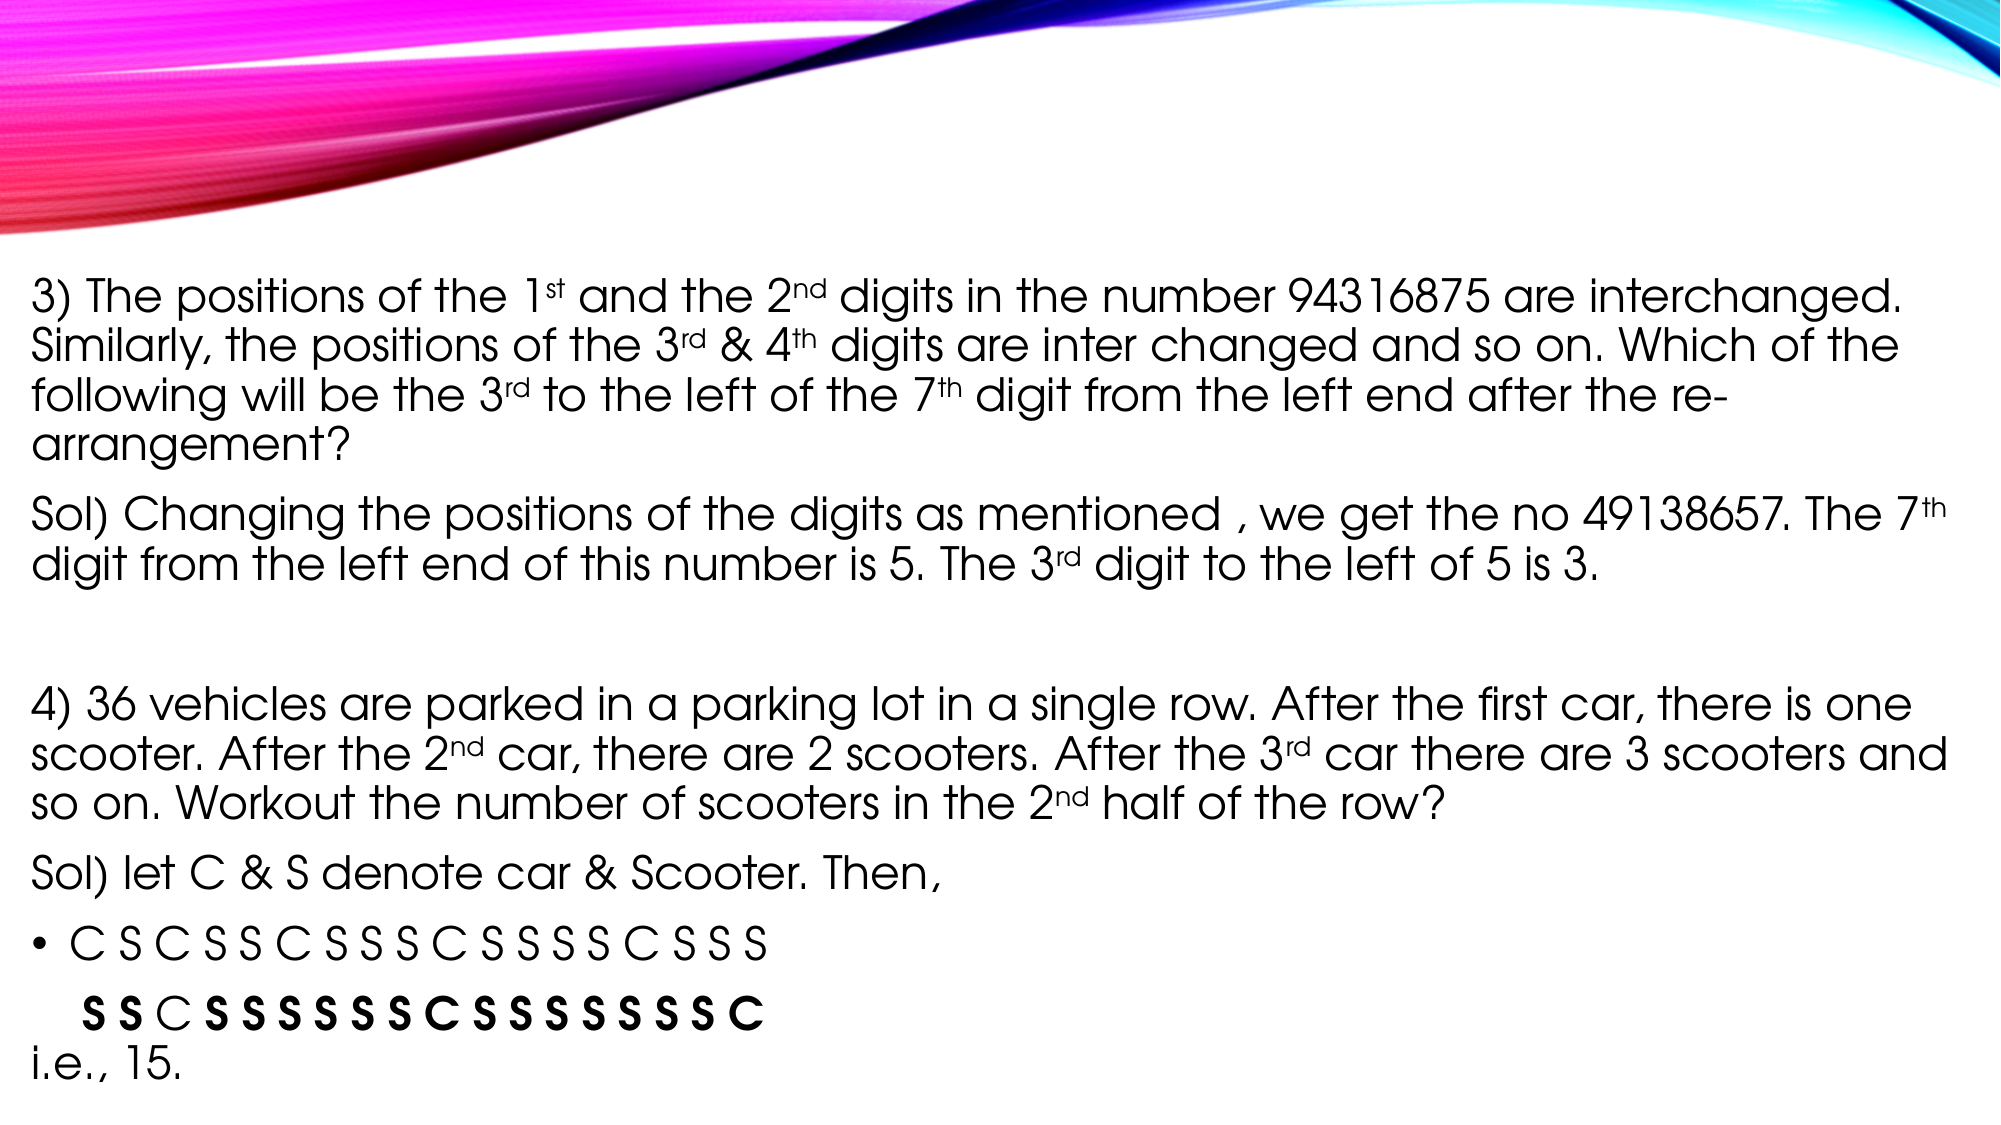

3) The positions of the 1st and the 2nd digits in the number 94316875 are interchanged. Similarly, the positions of the 3rd & 4th digits are inter changed and so on. Which of the following will be the 3rd to the left of the 7th digit from the left end after the re-arrangement?
Sol) Changing the positions of the digits as mentioned , we get the no 49138657. The 7th digit from the left end of this number is 5. The 3rd digit to the left of 5 is 3.

4) 36 vehicles are parked in a parking lot in a single row. After the first car, there is one scooter. After the 2nd car, there are 2 scooters. After the 3rd car there are 3 scooters and so on. Workout the number of scooters in the 2nd half of the row?
Sol) let C & S denote car & Scooter. Then,
C S C S S C S S S C S S S S C S S S
    S S C S S S S S S C S S S S S S S C
i.e., 15.